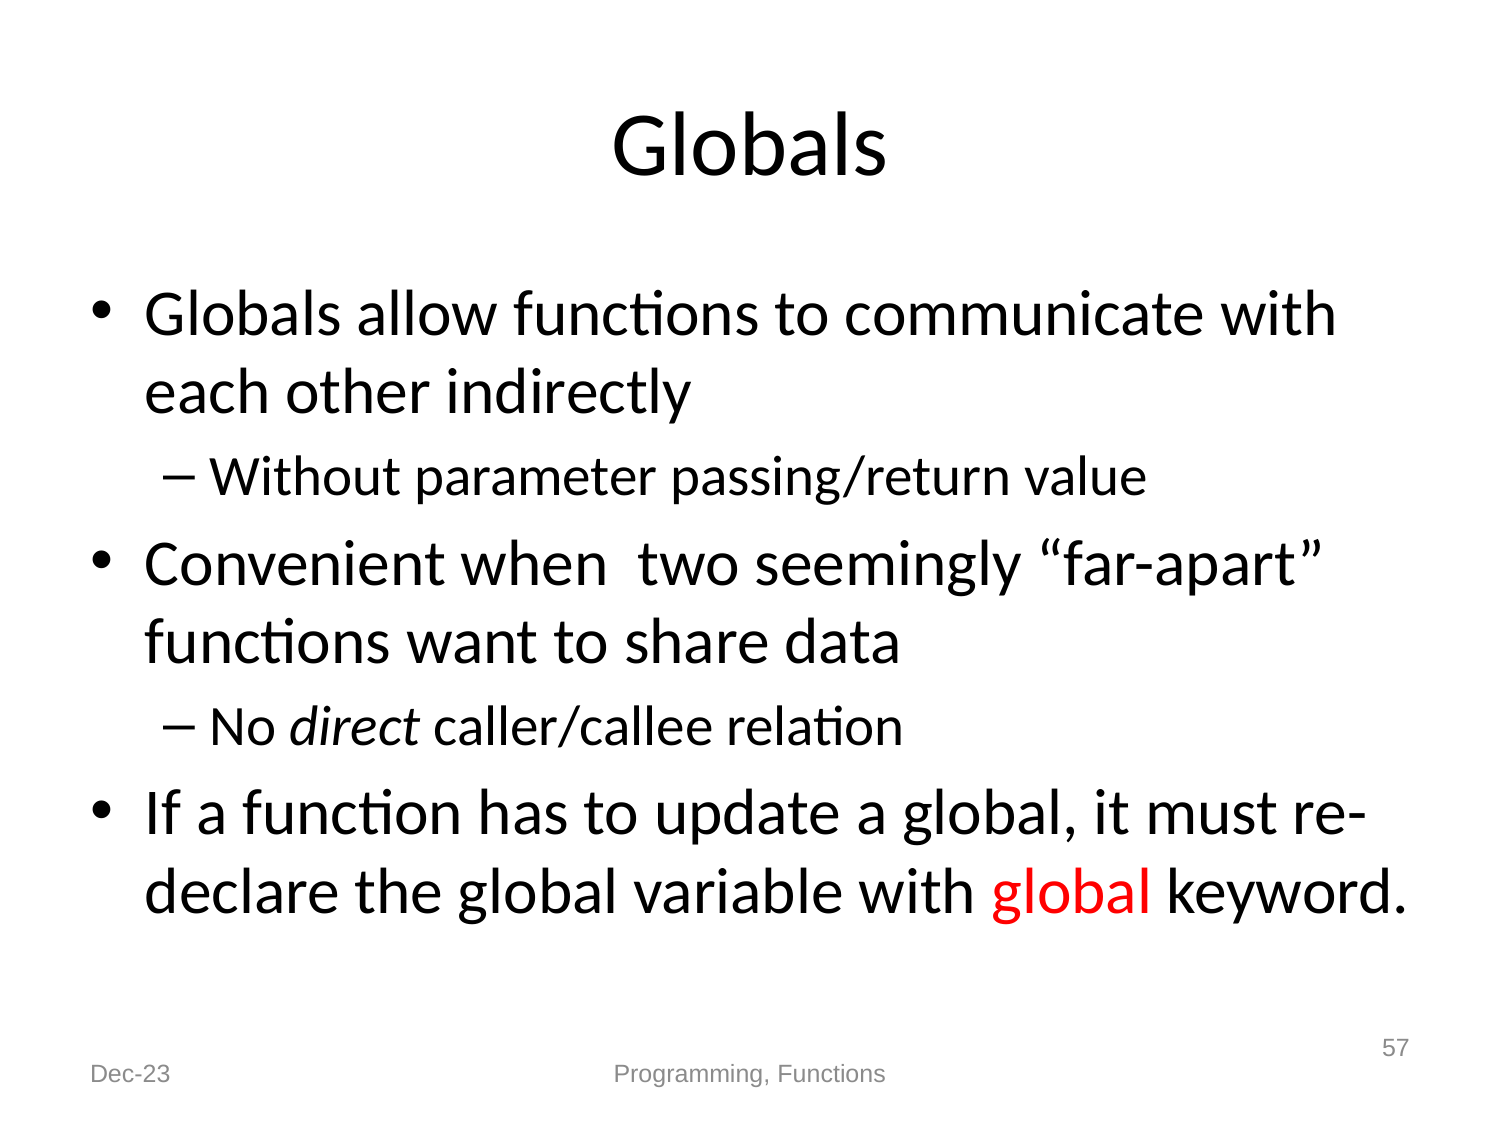

# Globals
Globals allow functions to communicate with each other indirectly
Without parameter passing/return value
Convenient when  two seemingly “far-apart” functions want to share data
No direct caller/callee relation
If a function has to update a global, it must re-declare the global variable with global keyword.
57
Dec-23
Programming, Functions